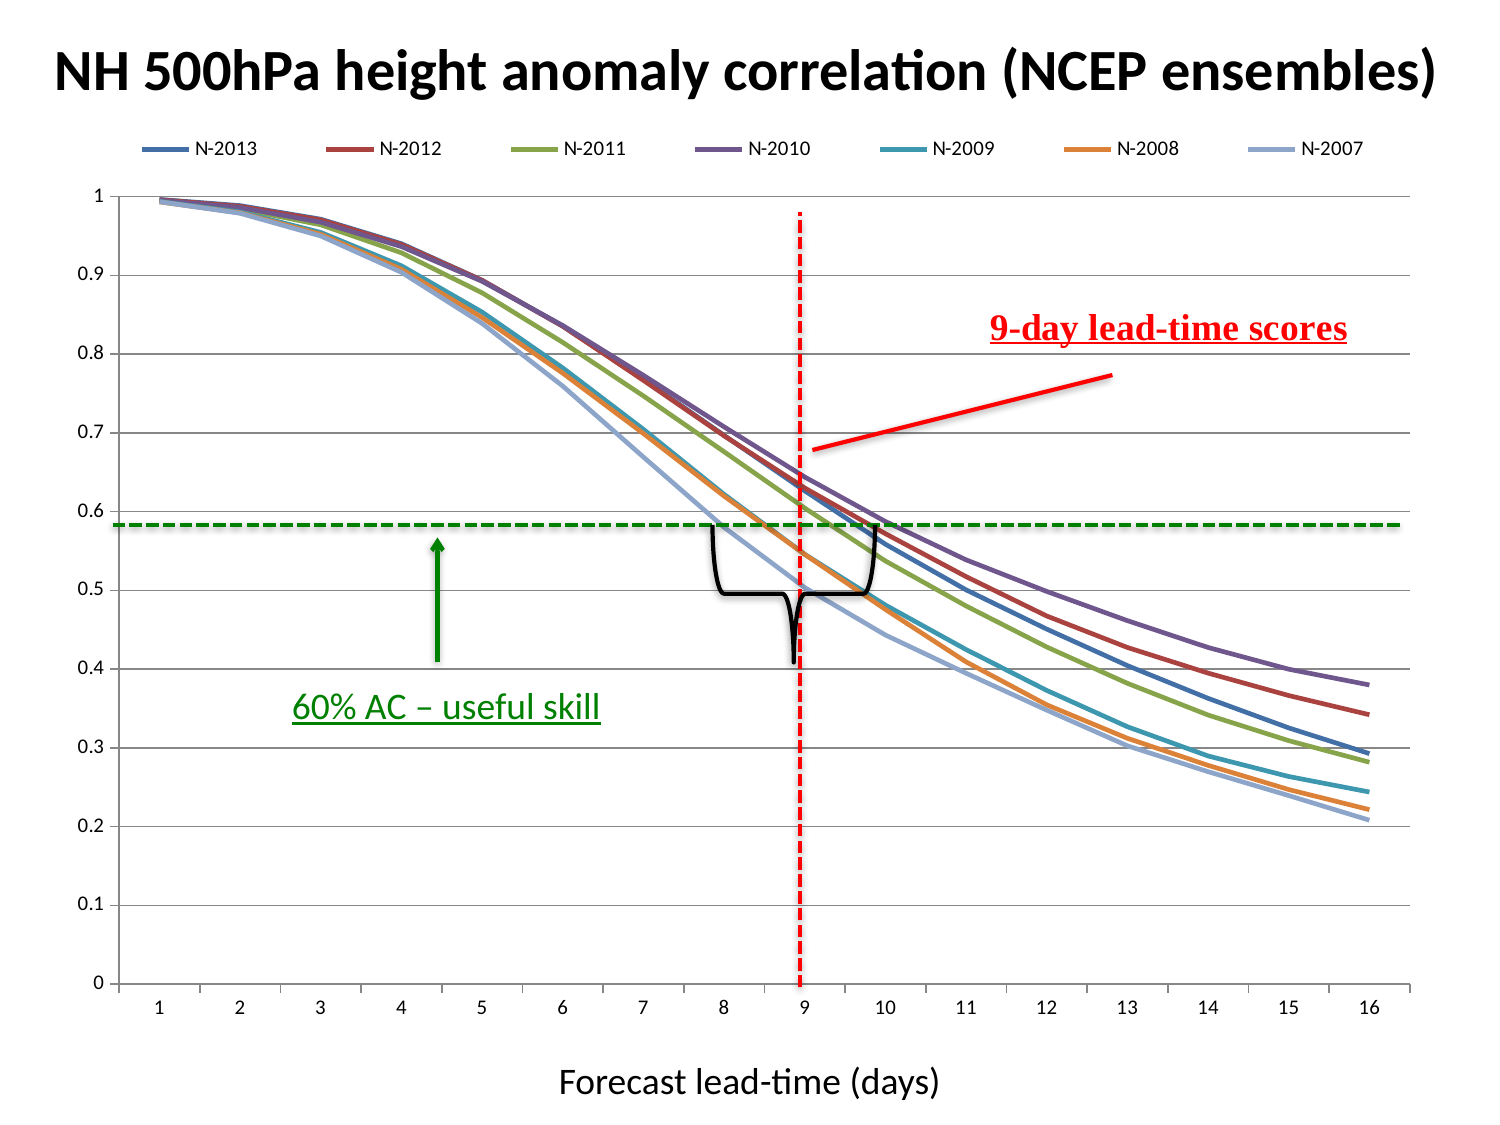

NH 500hPa height anomaly correlation (NCEP ensembles)

### Chart

| Category | N-2013 | N-2012 | N-2011 | N-2010 | N-2009 | N-2008 | N-2007 |
|---|---|---|---|---|---|---|---|
60% AC – useful skill
Forecast lead-time (days)